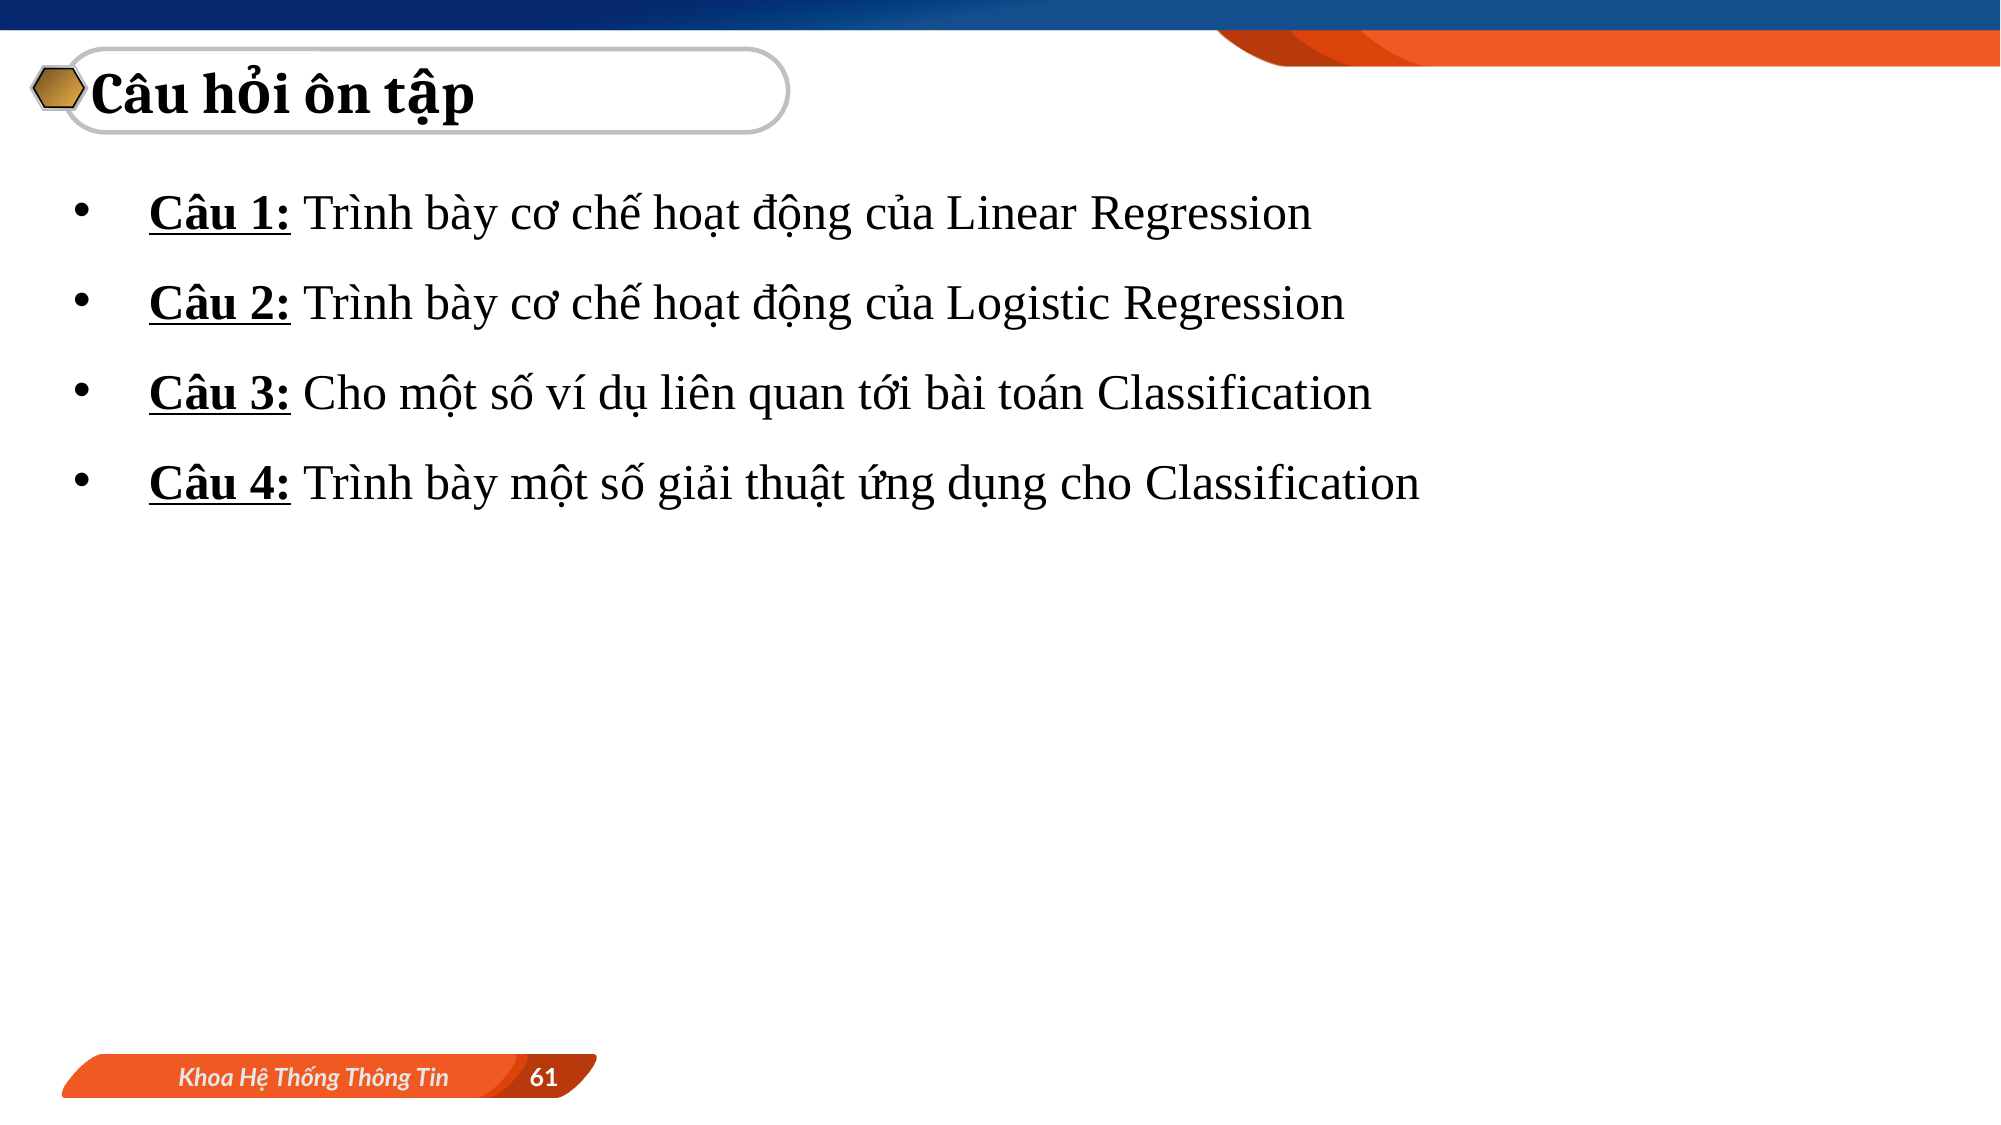

Câu hỏi ôn tập

Câu 1: Trình bày cơ chế hoạt động của Linear Regression
Câu 2: Trình bày cơ chế hoạt động của Logistic Regression
Câu 3: Cho một số ví dụ liên quan tới bài toán Classification
Câu 4: Trình bày một số giải thuật ứng dụng cho Classification

61
Khoa Hệ Thống Thông Tin